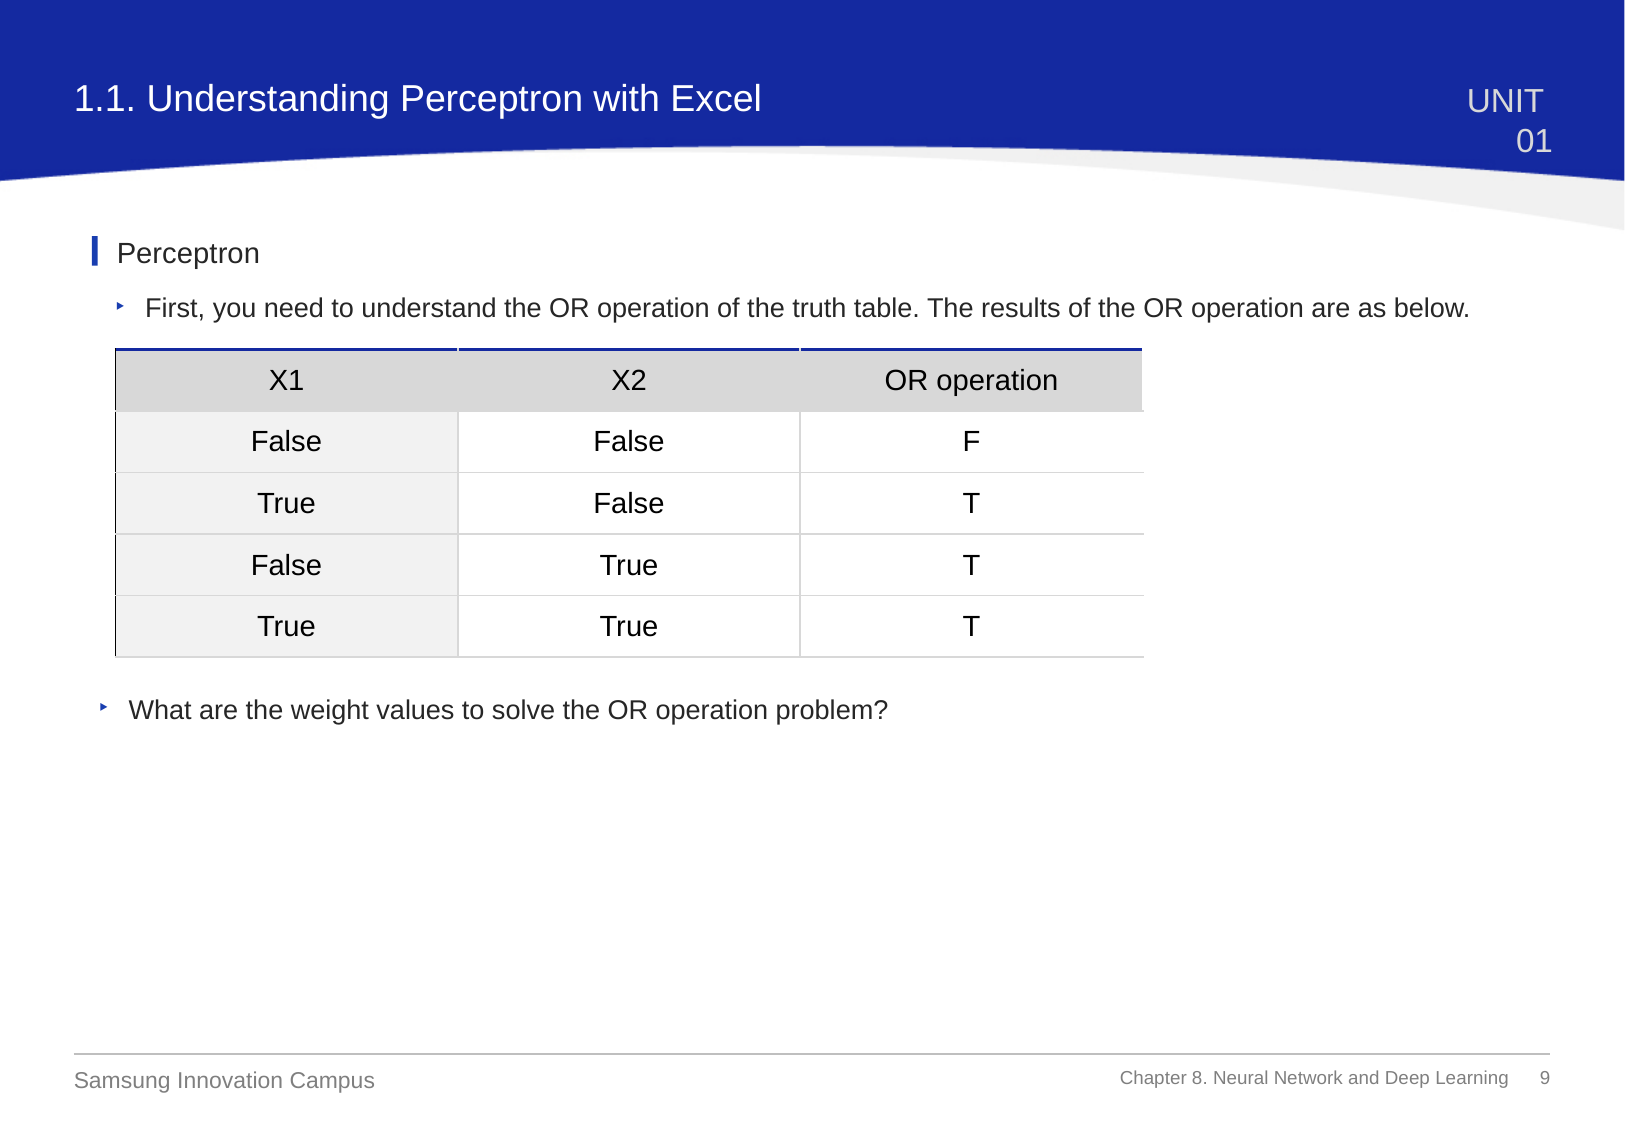

1.1. Understanding Perceptron with Excel
UNIT  01
Perceptron

First, you need to understand the OR operation of the truth table. The results of the OR operation are as below.
| X1 | X2 | OR operation |
| --- | --- | --- |
| False | False | F |
| True | False | T |
| False | True | T |
| True | True | T |
What are the weight values to solve the OR operation problem?